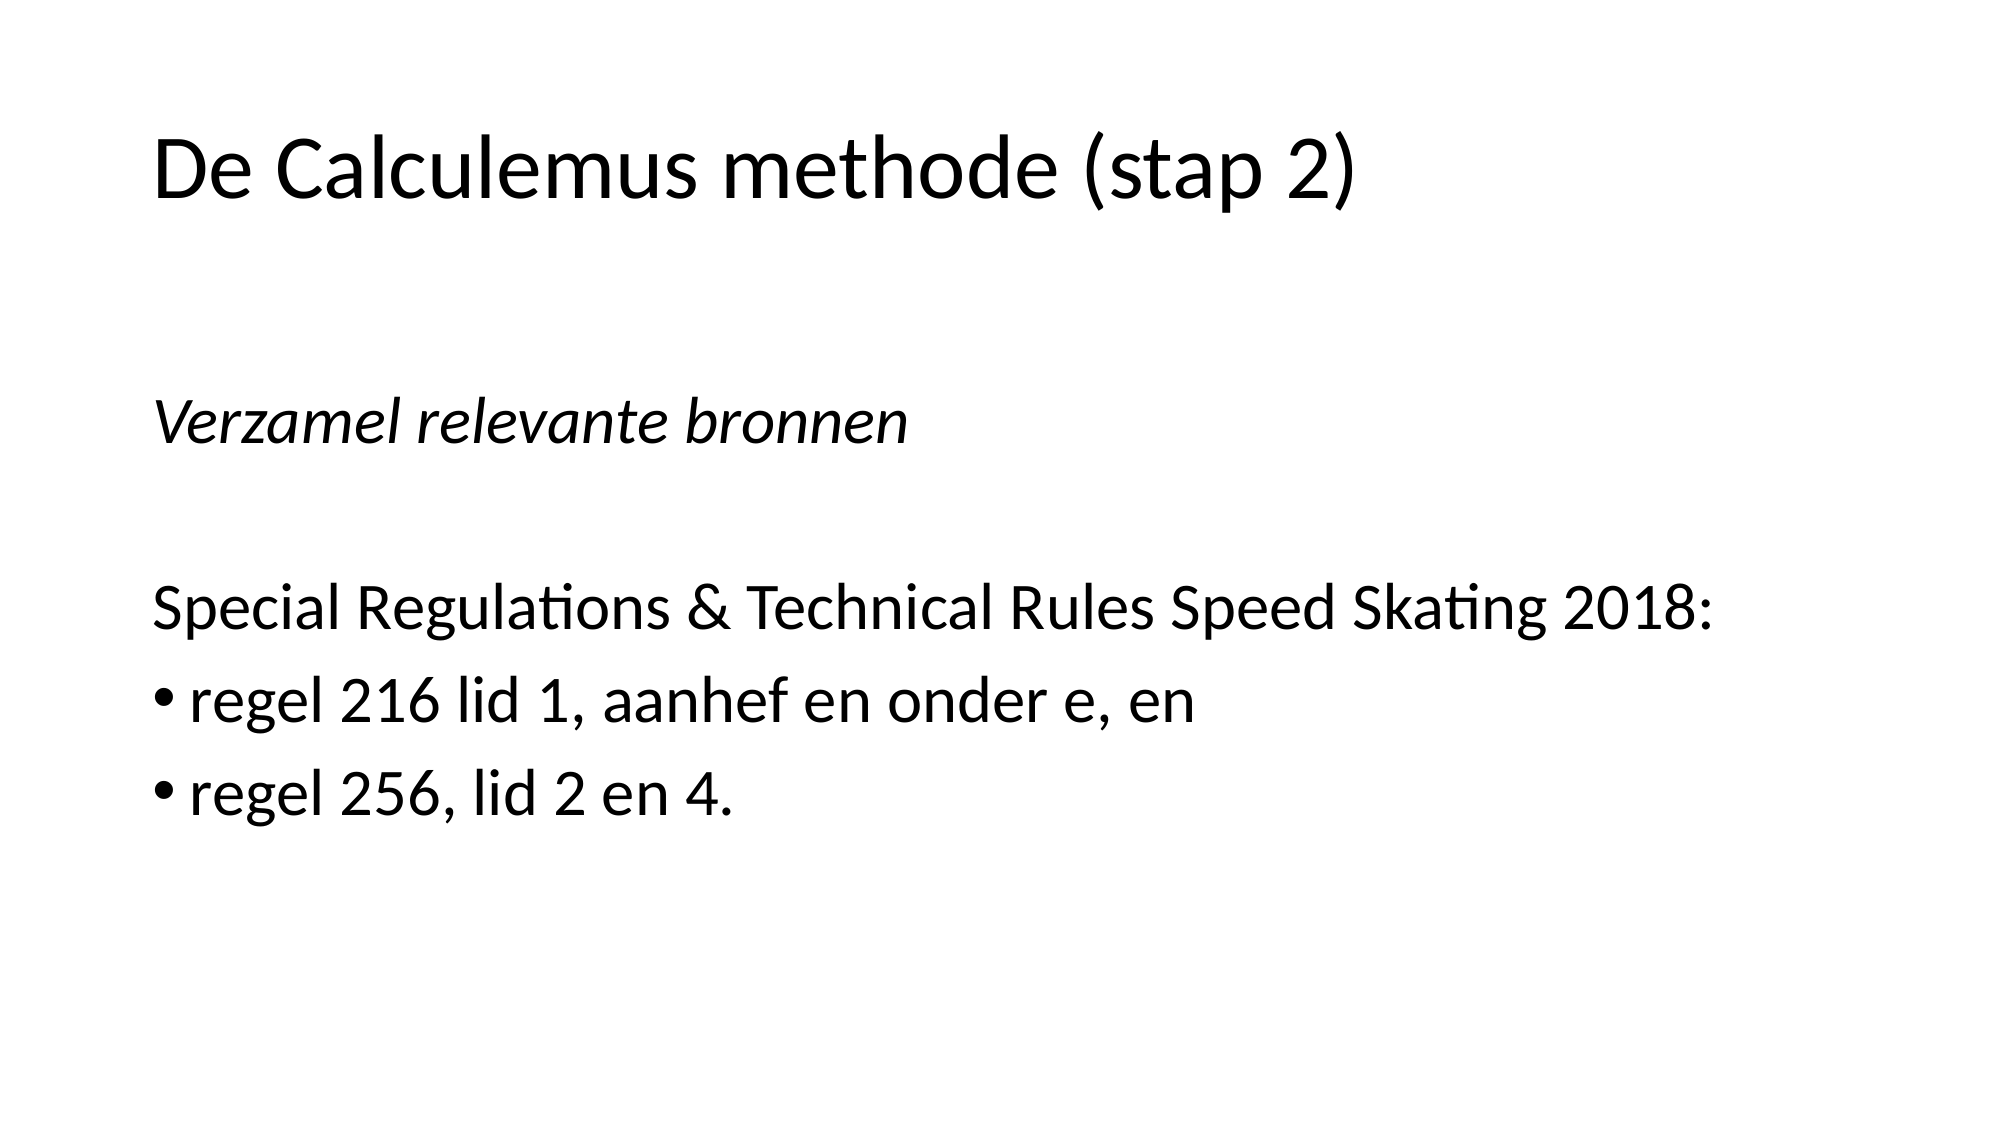

# De Calculemus methode (stap 2)

Verzamel relevante bronnen

Special Regulations & Technical Rules Speed Skating 2018:
regel 216 lid 1, aanhef en onder e, en
regel 256, lid 2 en 4.